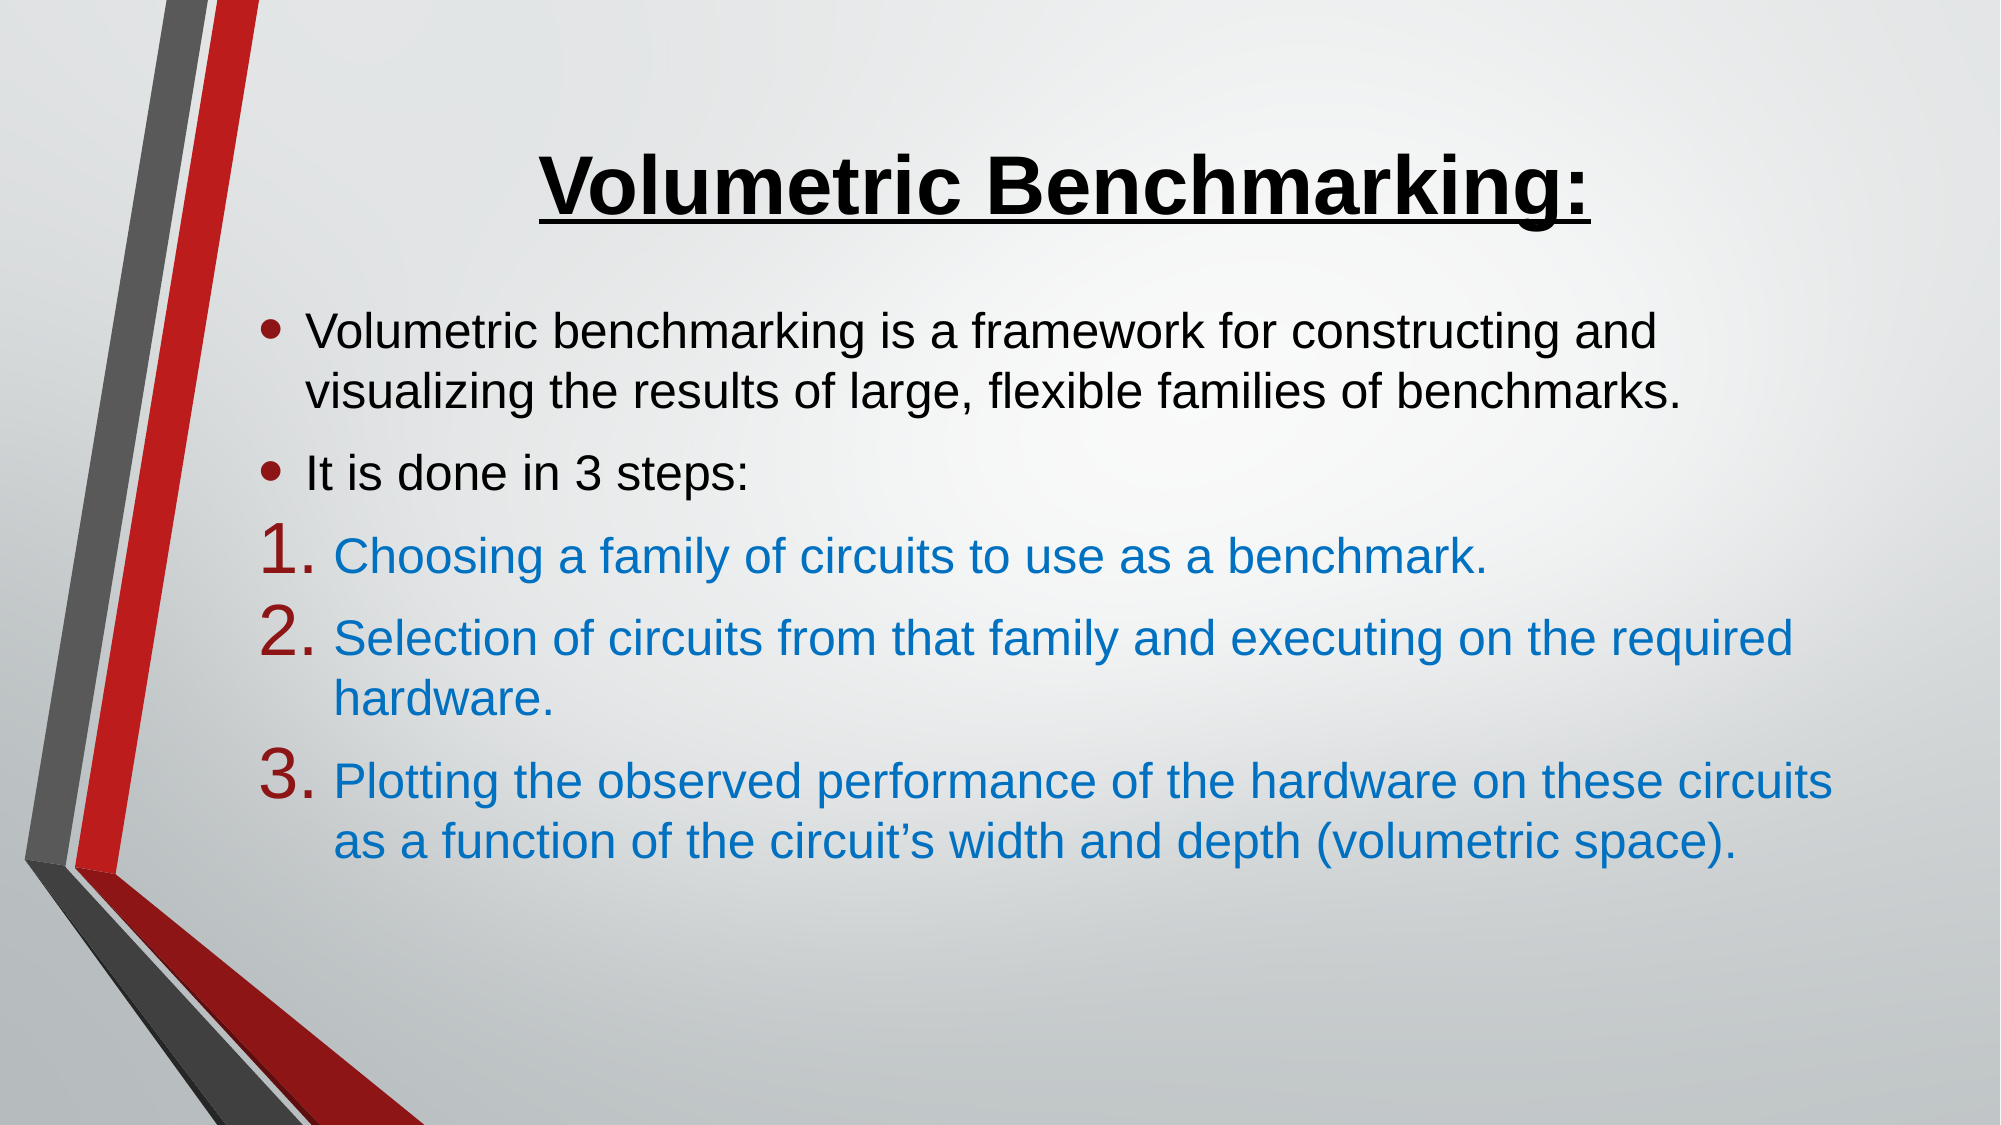

# Volumetric Benchmarking:
Volumetric benchmarking is a framework for constructing and visualizing the results of large, flexible families of benchmarks.
It is done in 3 steps:
Choosing a family of circuits to use as a benchmark.
Selection of circuits from that family and executing on the required hardware.
Plotting the observed performance of the hardware on these circuits as a function of the circuit’s width and depth (volumetric space).